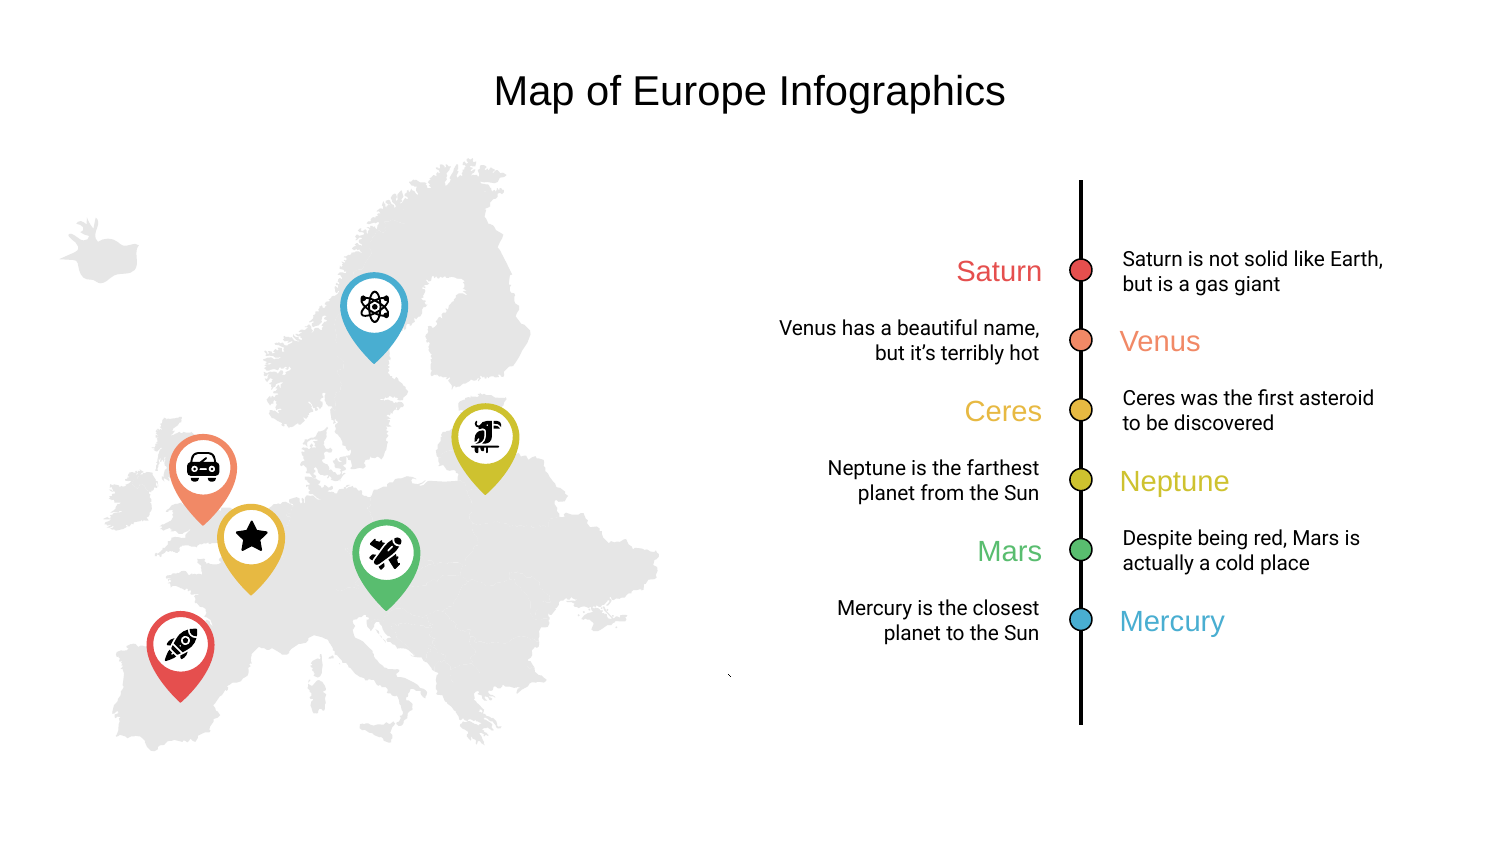

# Map of Europe Infographics

Saturn is not solid like Earth, but is a gas giant
Saturn

Venus has a beautiful name, but it’s terribly hot
Venus

Ceres was the first asteroid to be discovered
Ceres

Neptune is the farthest planet from the Sun
Neptune

Despite being red, Mars is actually a cold place
Mars

Mercury is the closest planet to the Sun
Mercury